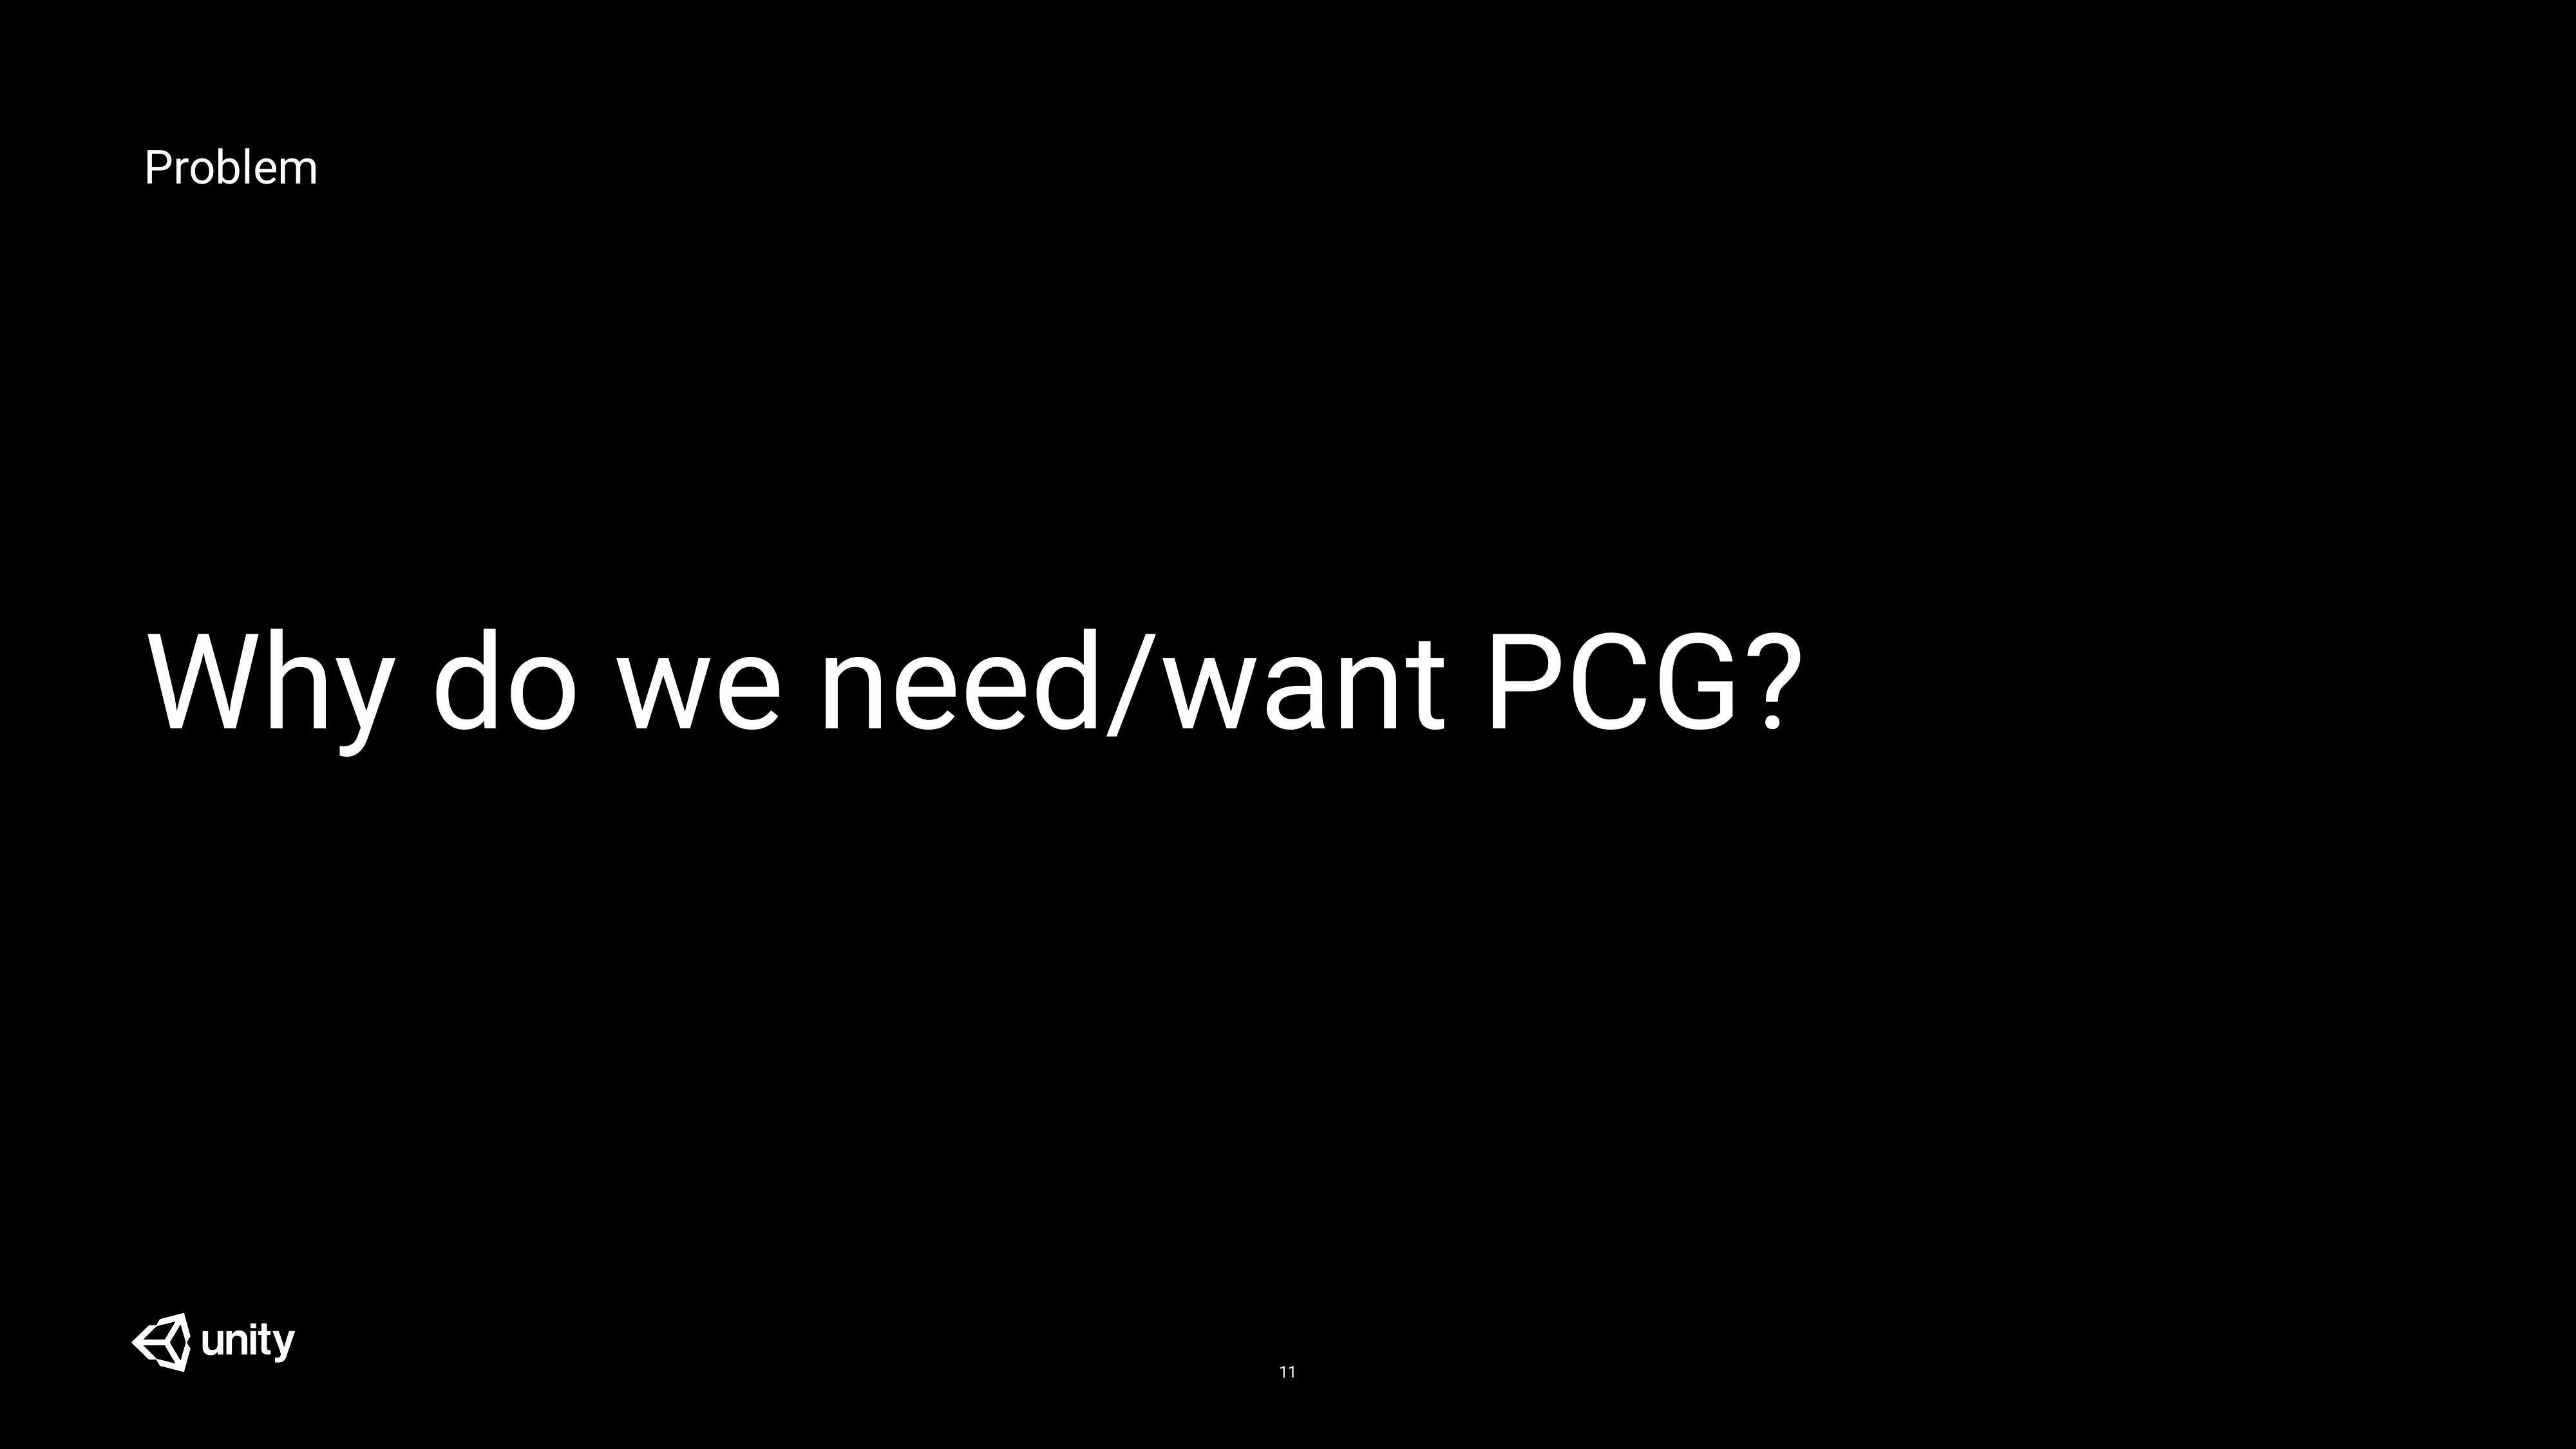

Problem
Why do we need/want PCG?
11